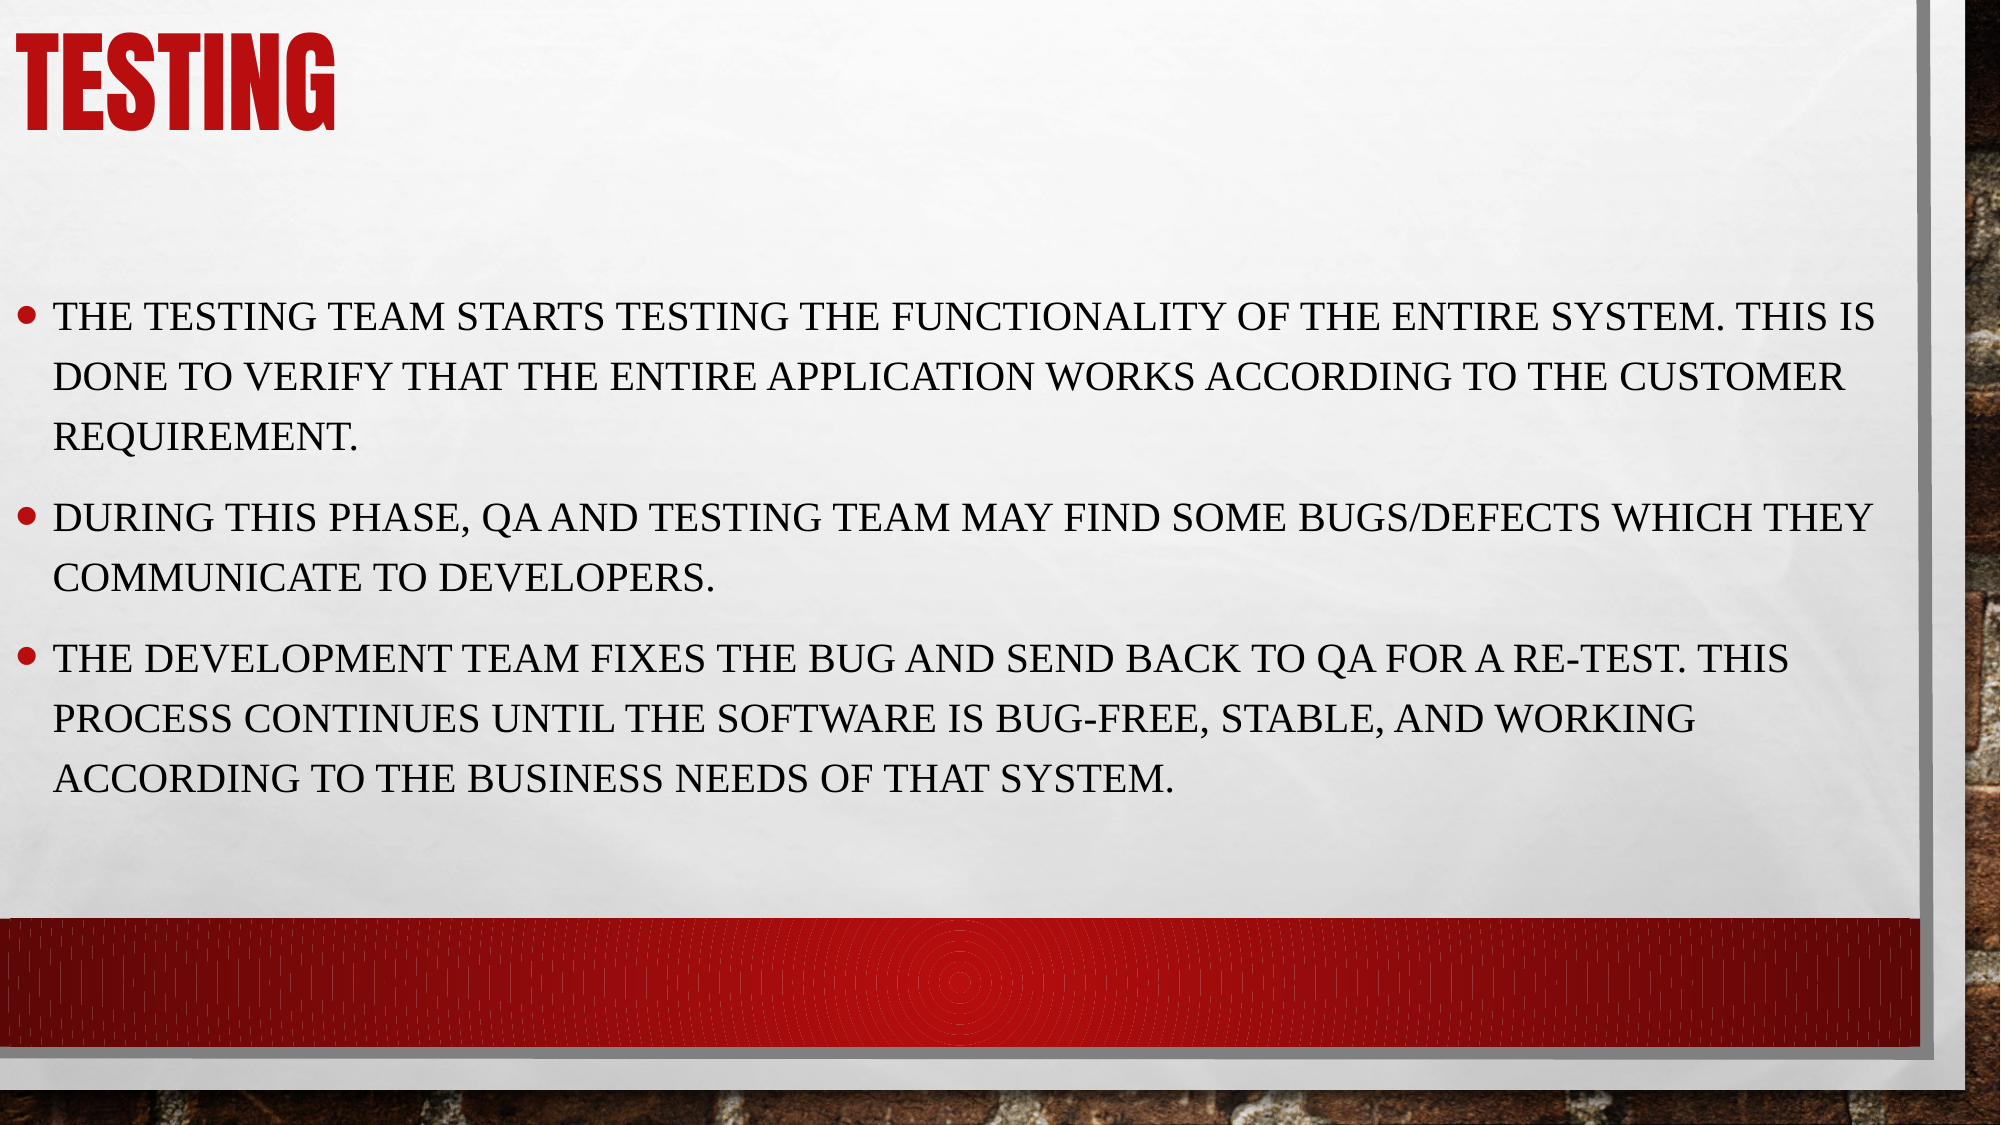

# TESTING
The testing team starts testing the functionality of the entire system. This is done to verify that the entire application works according to the customer requirement.
During this phase, QA and testing team may find some bugs/defects which they communicate to developers.
The development team fixes the bug and send back to QA for a re-test. This process continues until the software is bug-free, stable, and working according to the business needs of that system.